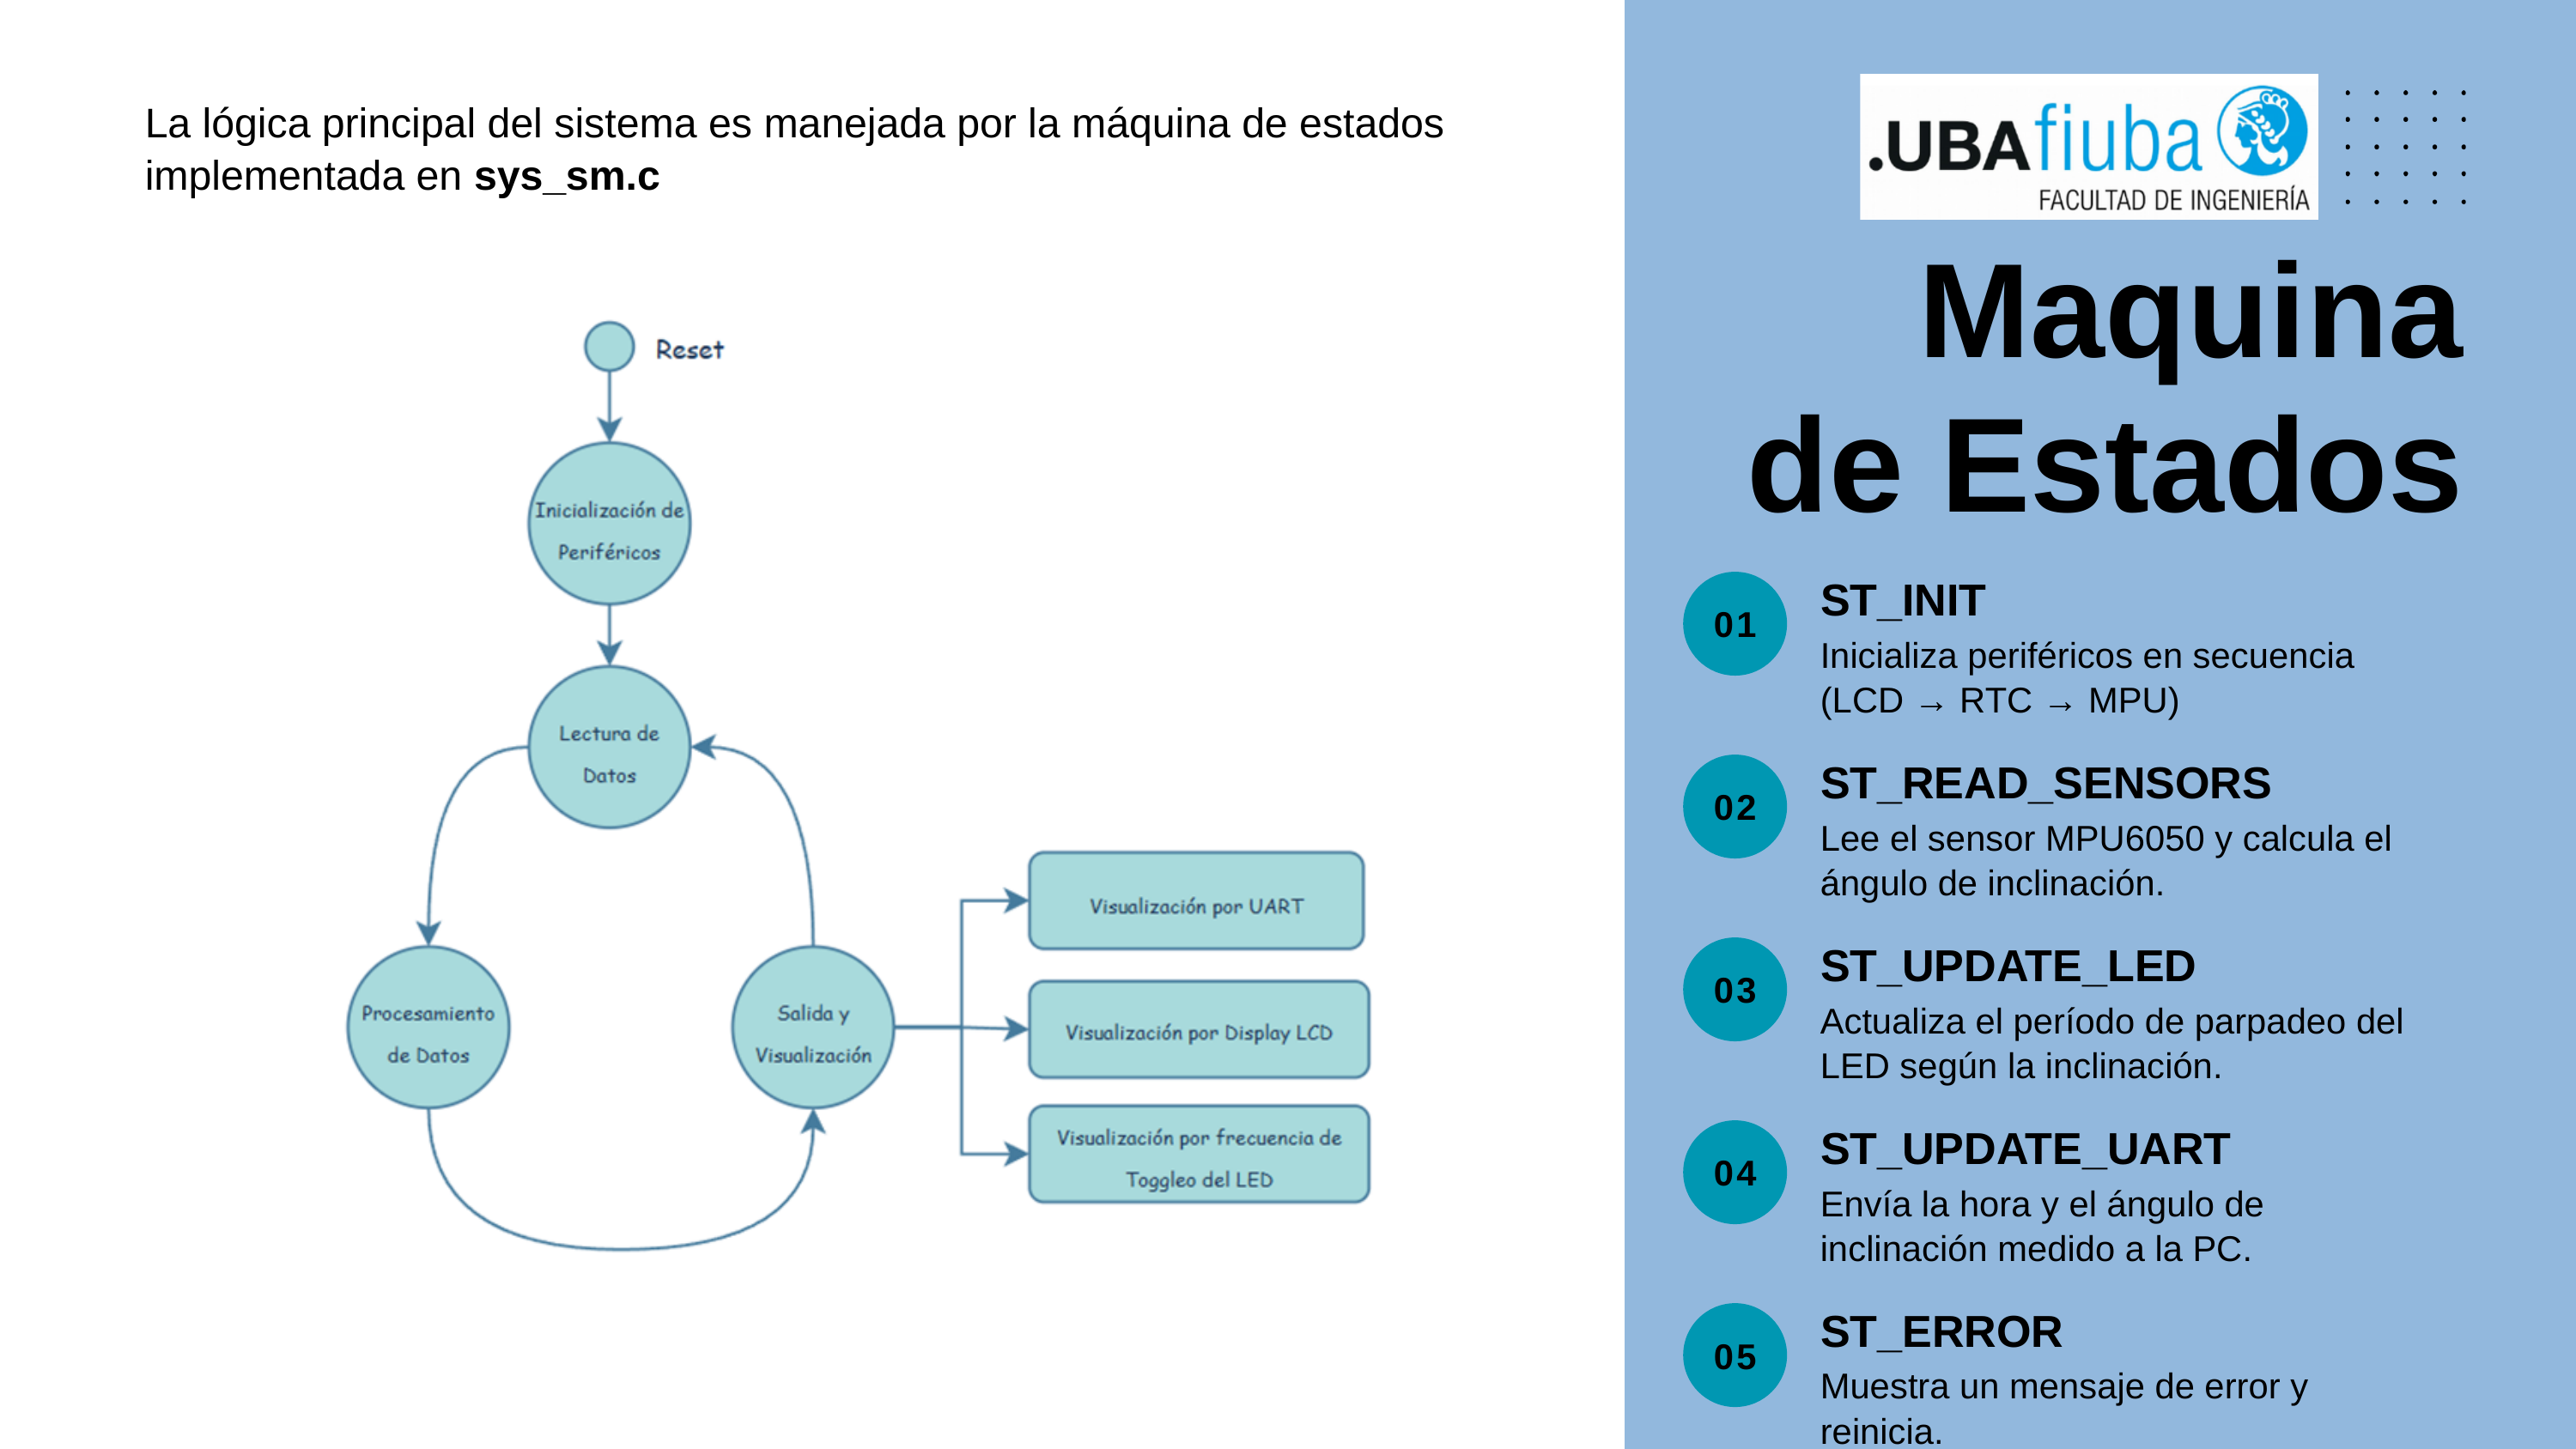

La lógica principal del sistema es manejada por la máquina de estados implementada en sys_sm.c
Maquina de Estados

01
ST_INIT
Inicializa periféricos en secuencia (LCD → RTC → MPU)

02
ST_READ_SENSORS
Lee el sensor MPU6050 y calcula el ángulo de inclinación.

03
ST_UPDATE_LED
Actualiza el período de parpadeo del LED según la inclinación.

04
ST_UPDATE_UART
Envía la hora y el ángulo de inclinación medido a la PC.

05
ST_ERROR
Muestra un mensaje de error y reinicia.